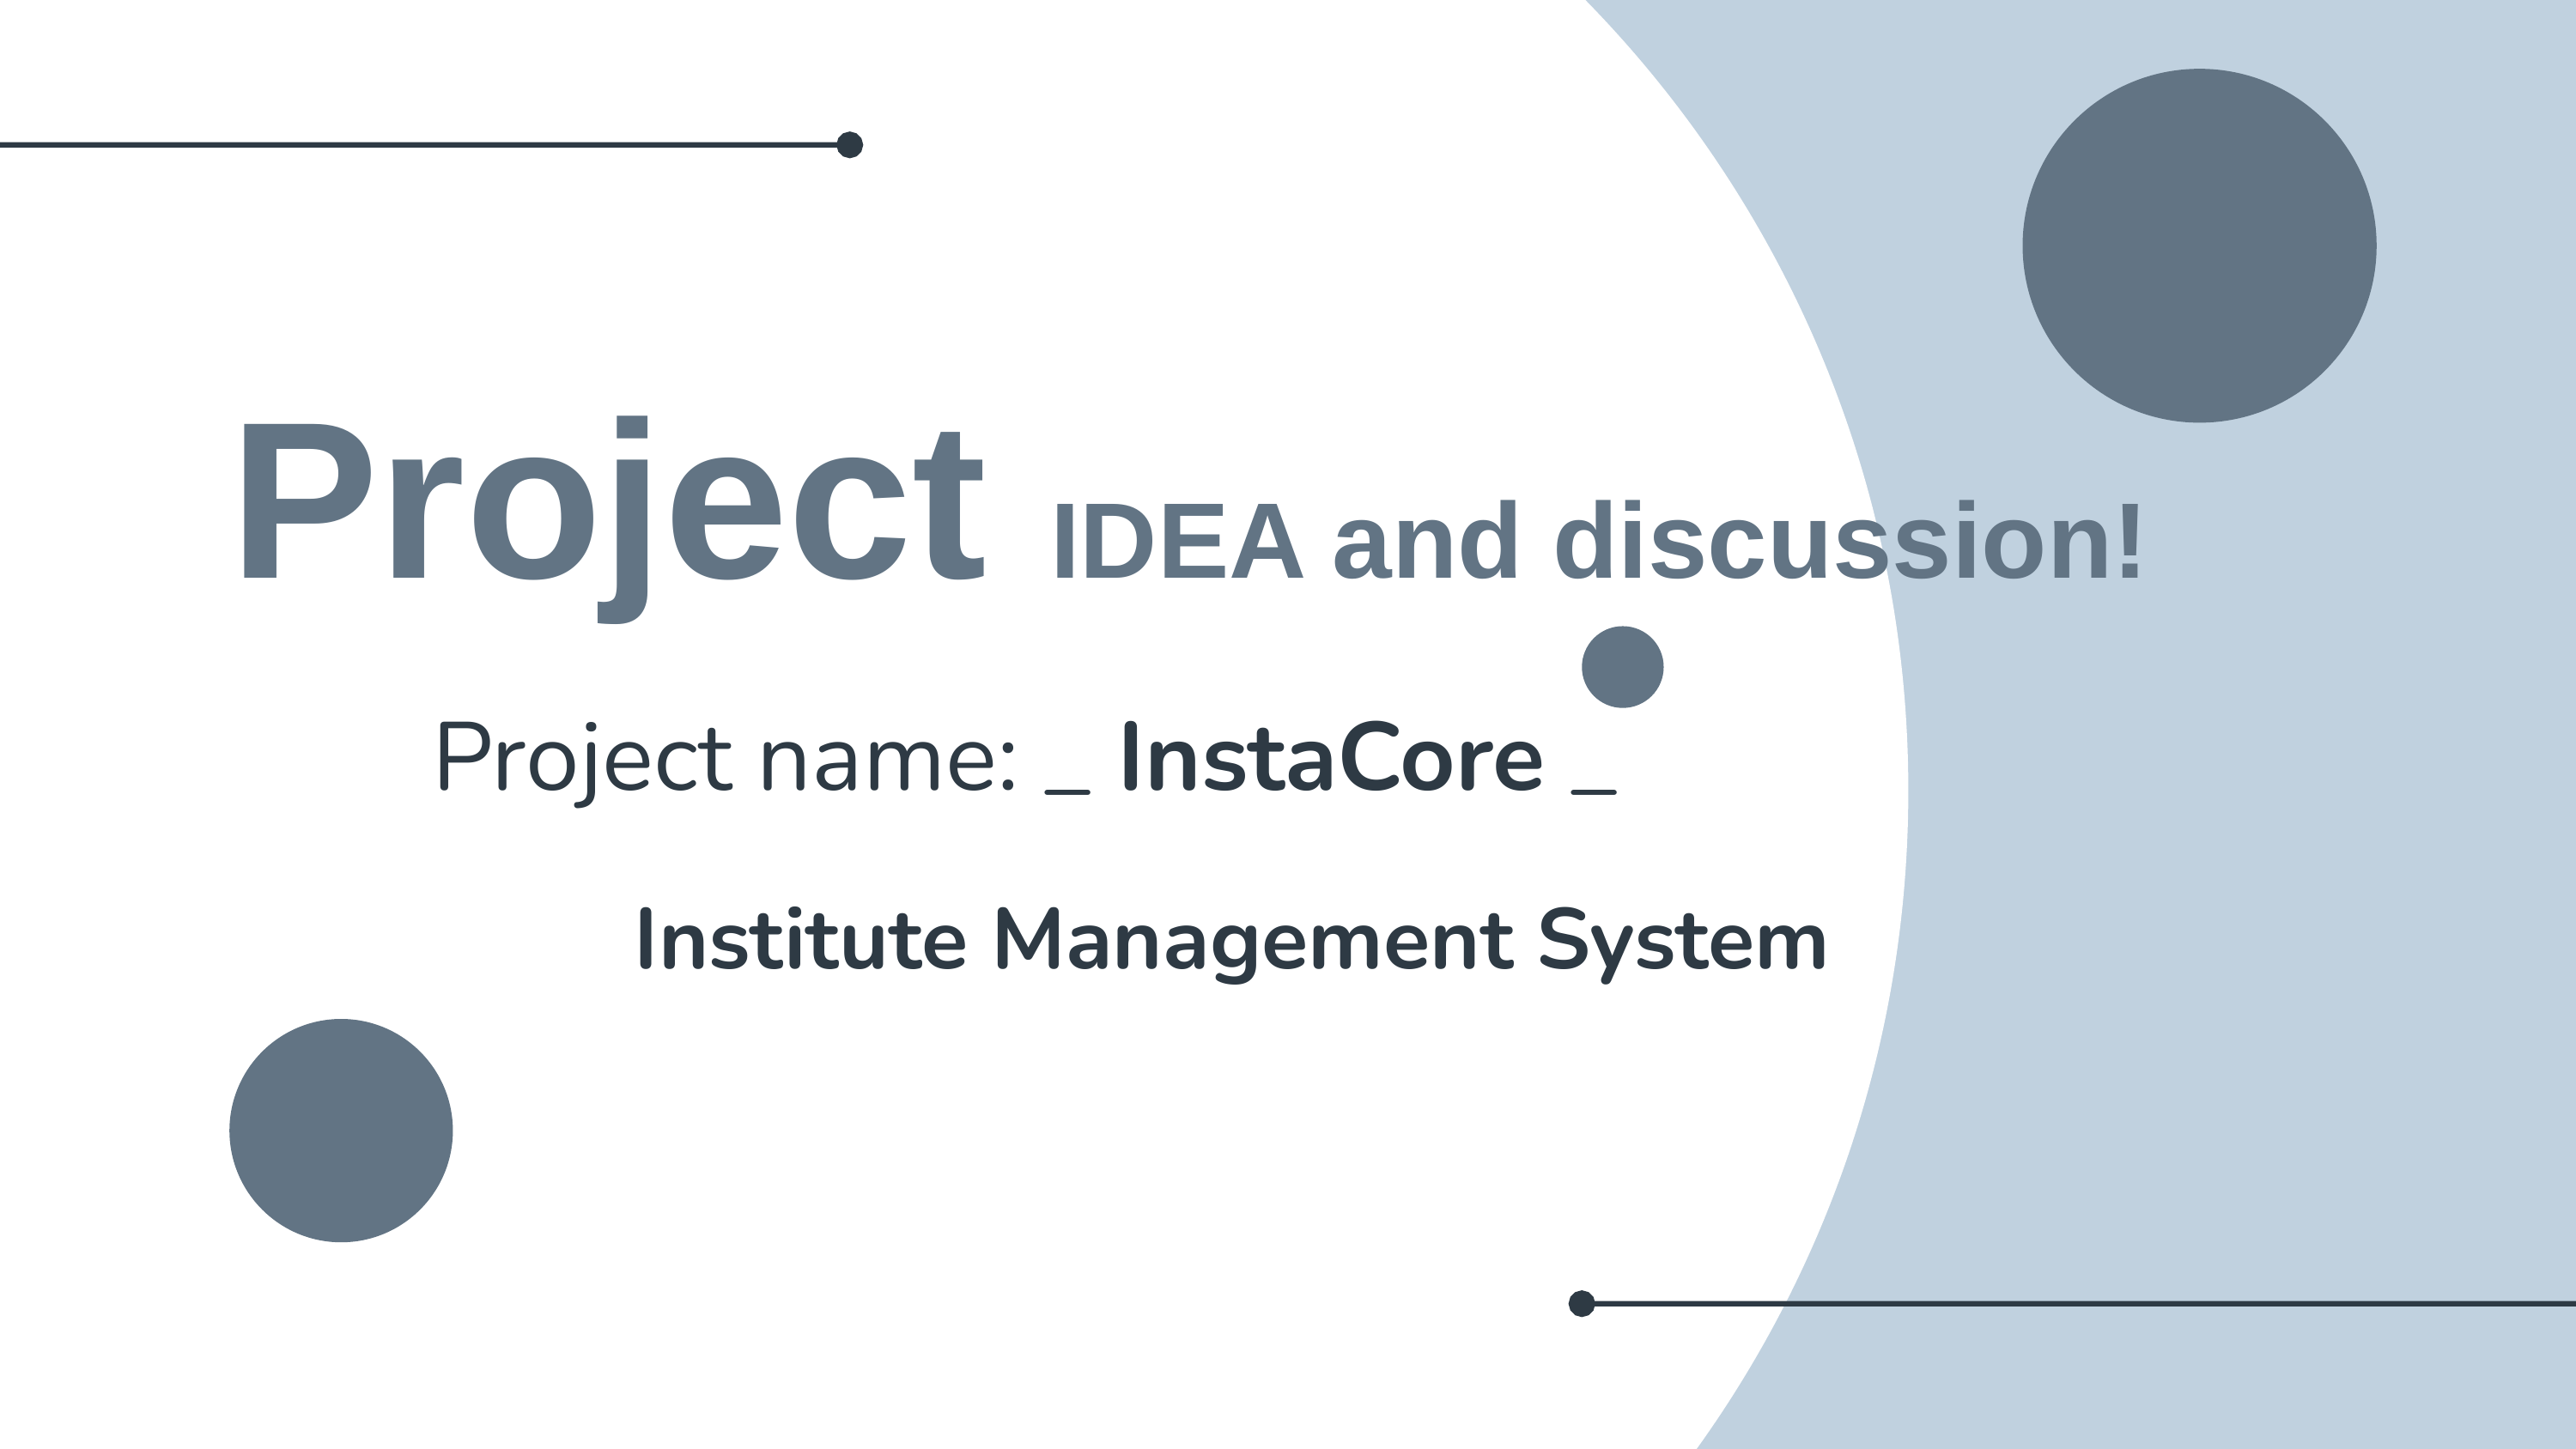

Project IDEA and discussion!

Project name: _ InstaCore _
Institute Management System